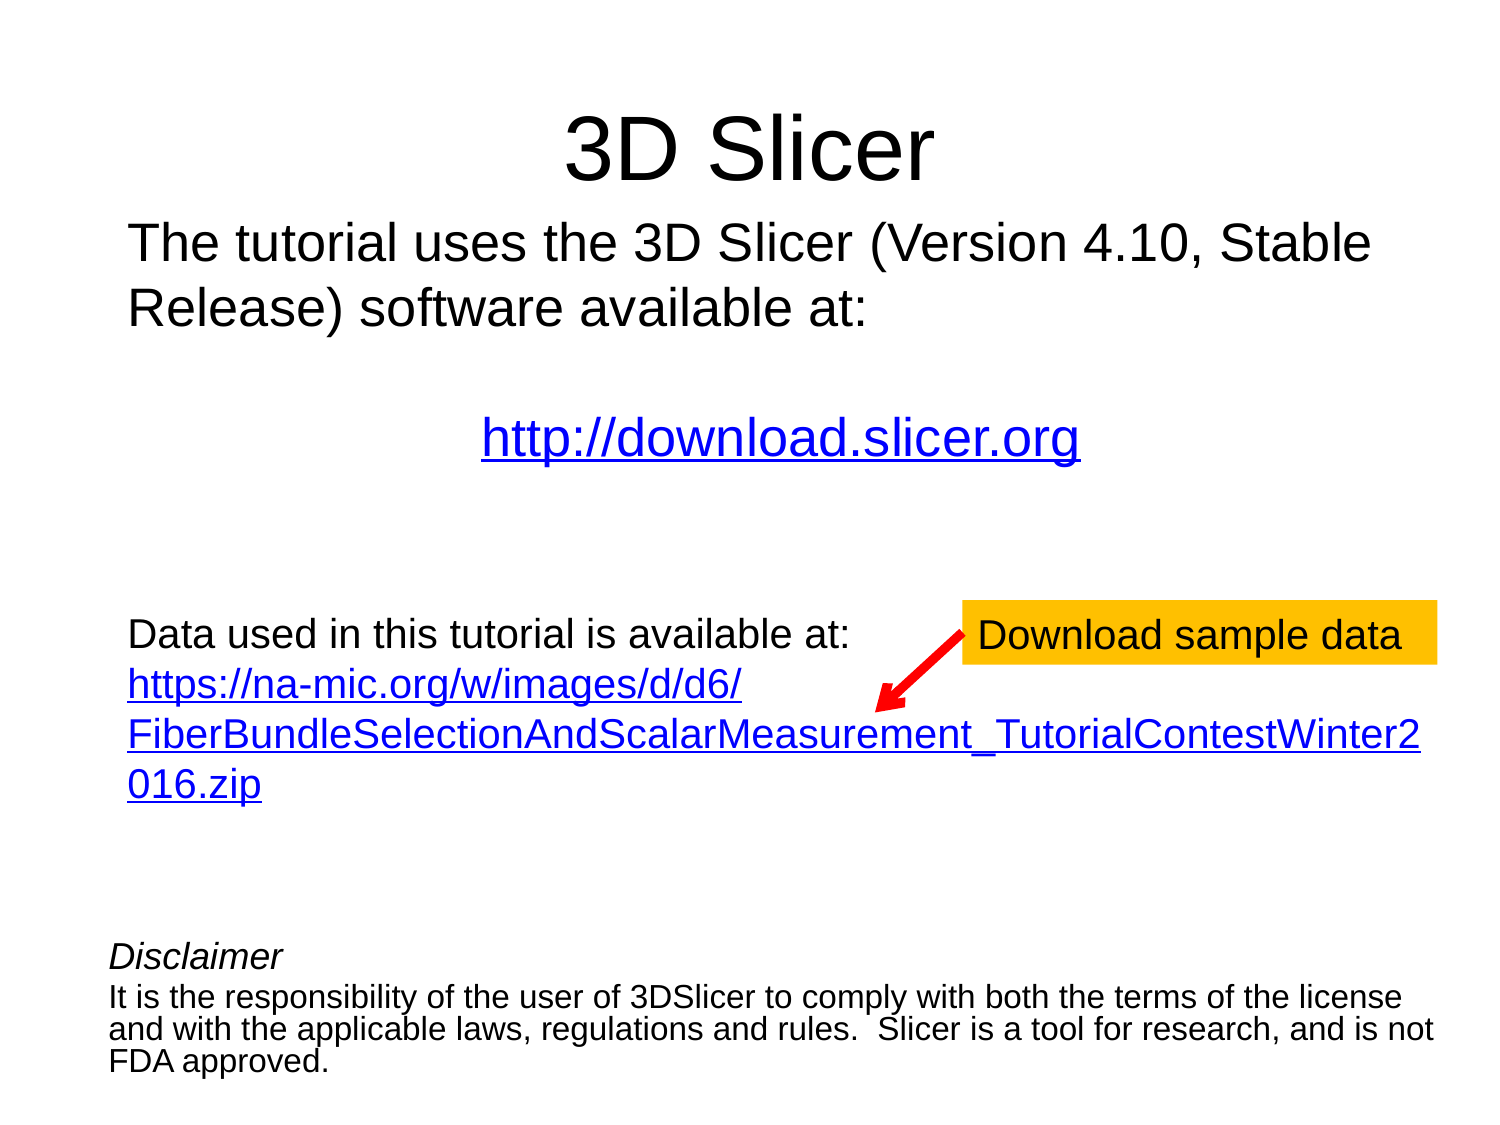

# 3D Slicer
The tutorial uses the 3D Slicer (Version 4.10, Stable Release) software available at:

http://download.slicer.org

Data used in this tutorial is available at:
https://na-mic.org/w/images/d/d6/FiberBundleSelectionAndScalarMeasurement_TutorialContestWinter2016.zip

Download sample data
Disclaimer
It is the responsibility of the user of 3DSlicer to comply with both the terms of the license and with the applicable laws, regulations and rules.  Slicer is a tool for research, and is not FDA approved.